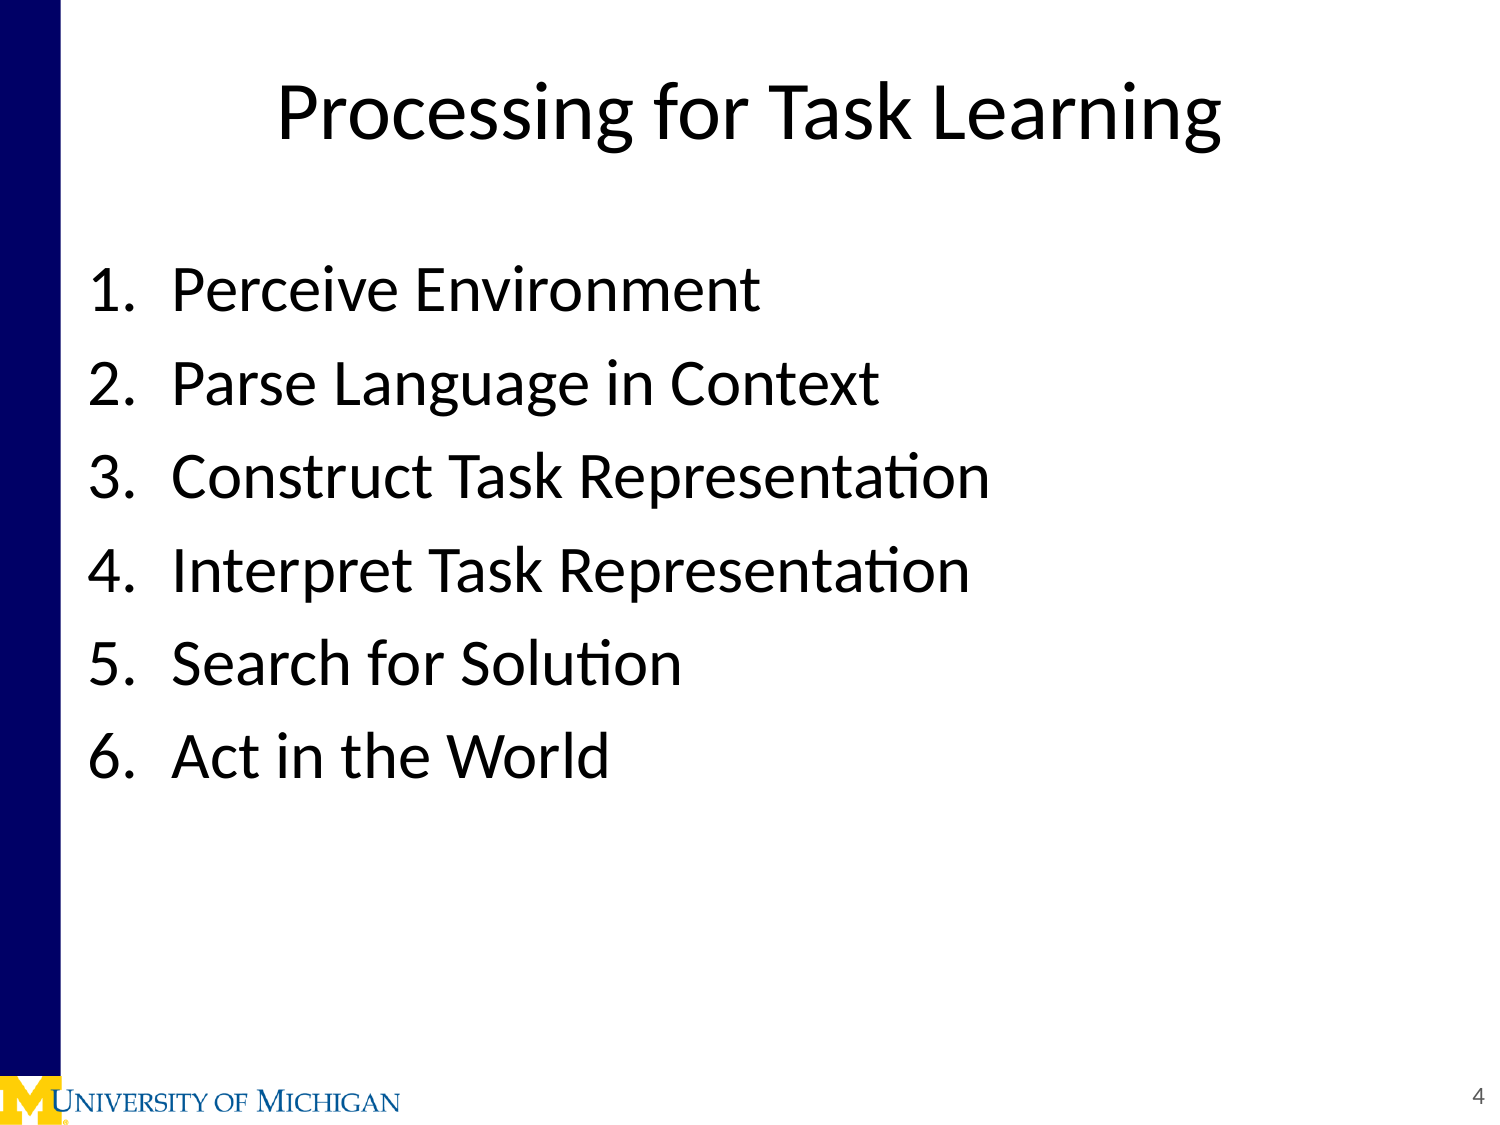

# Processing for Task Learning
Perceive Environment
Parse Language in Context
Construct Task Representation
Interpret Task Representation
Search for Solution
Act in the World
4